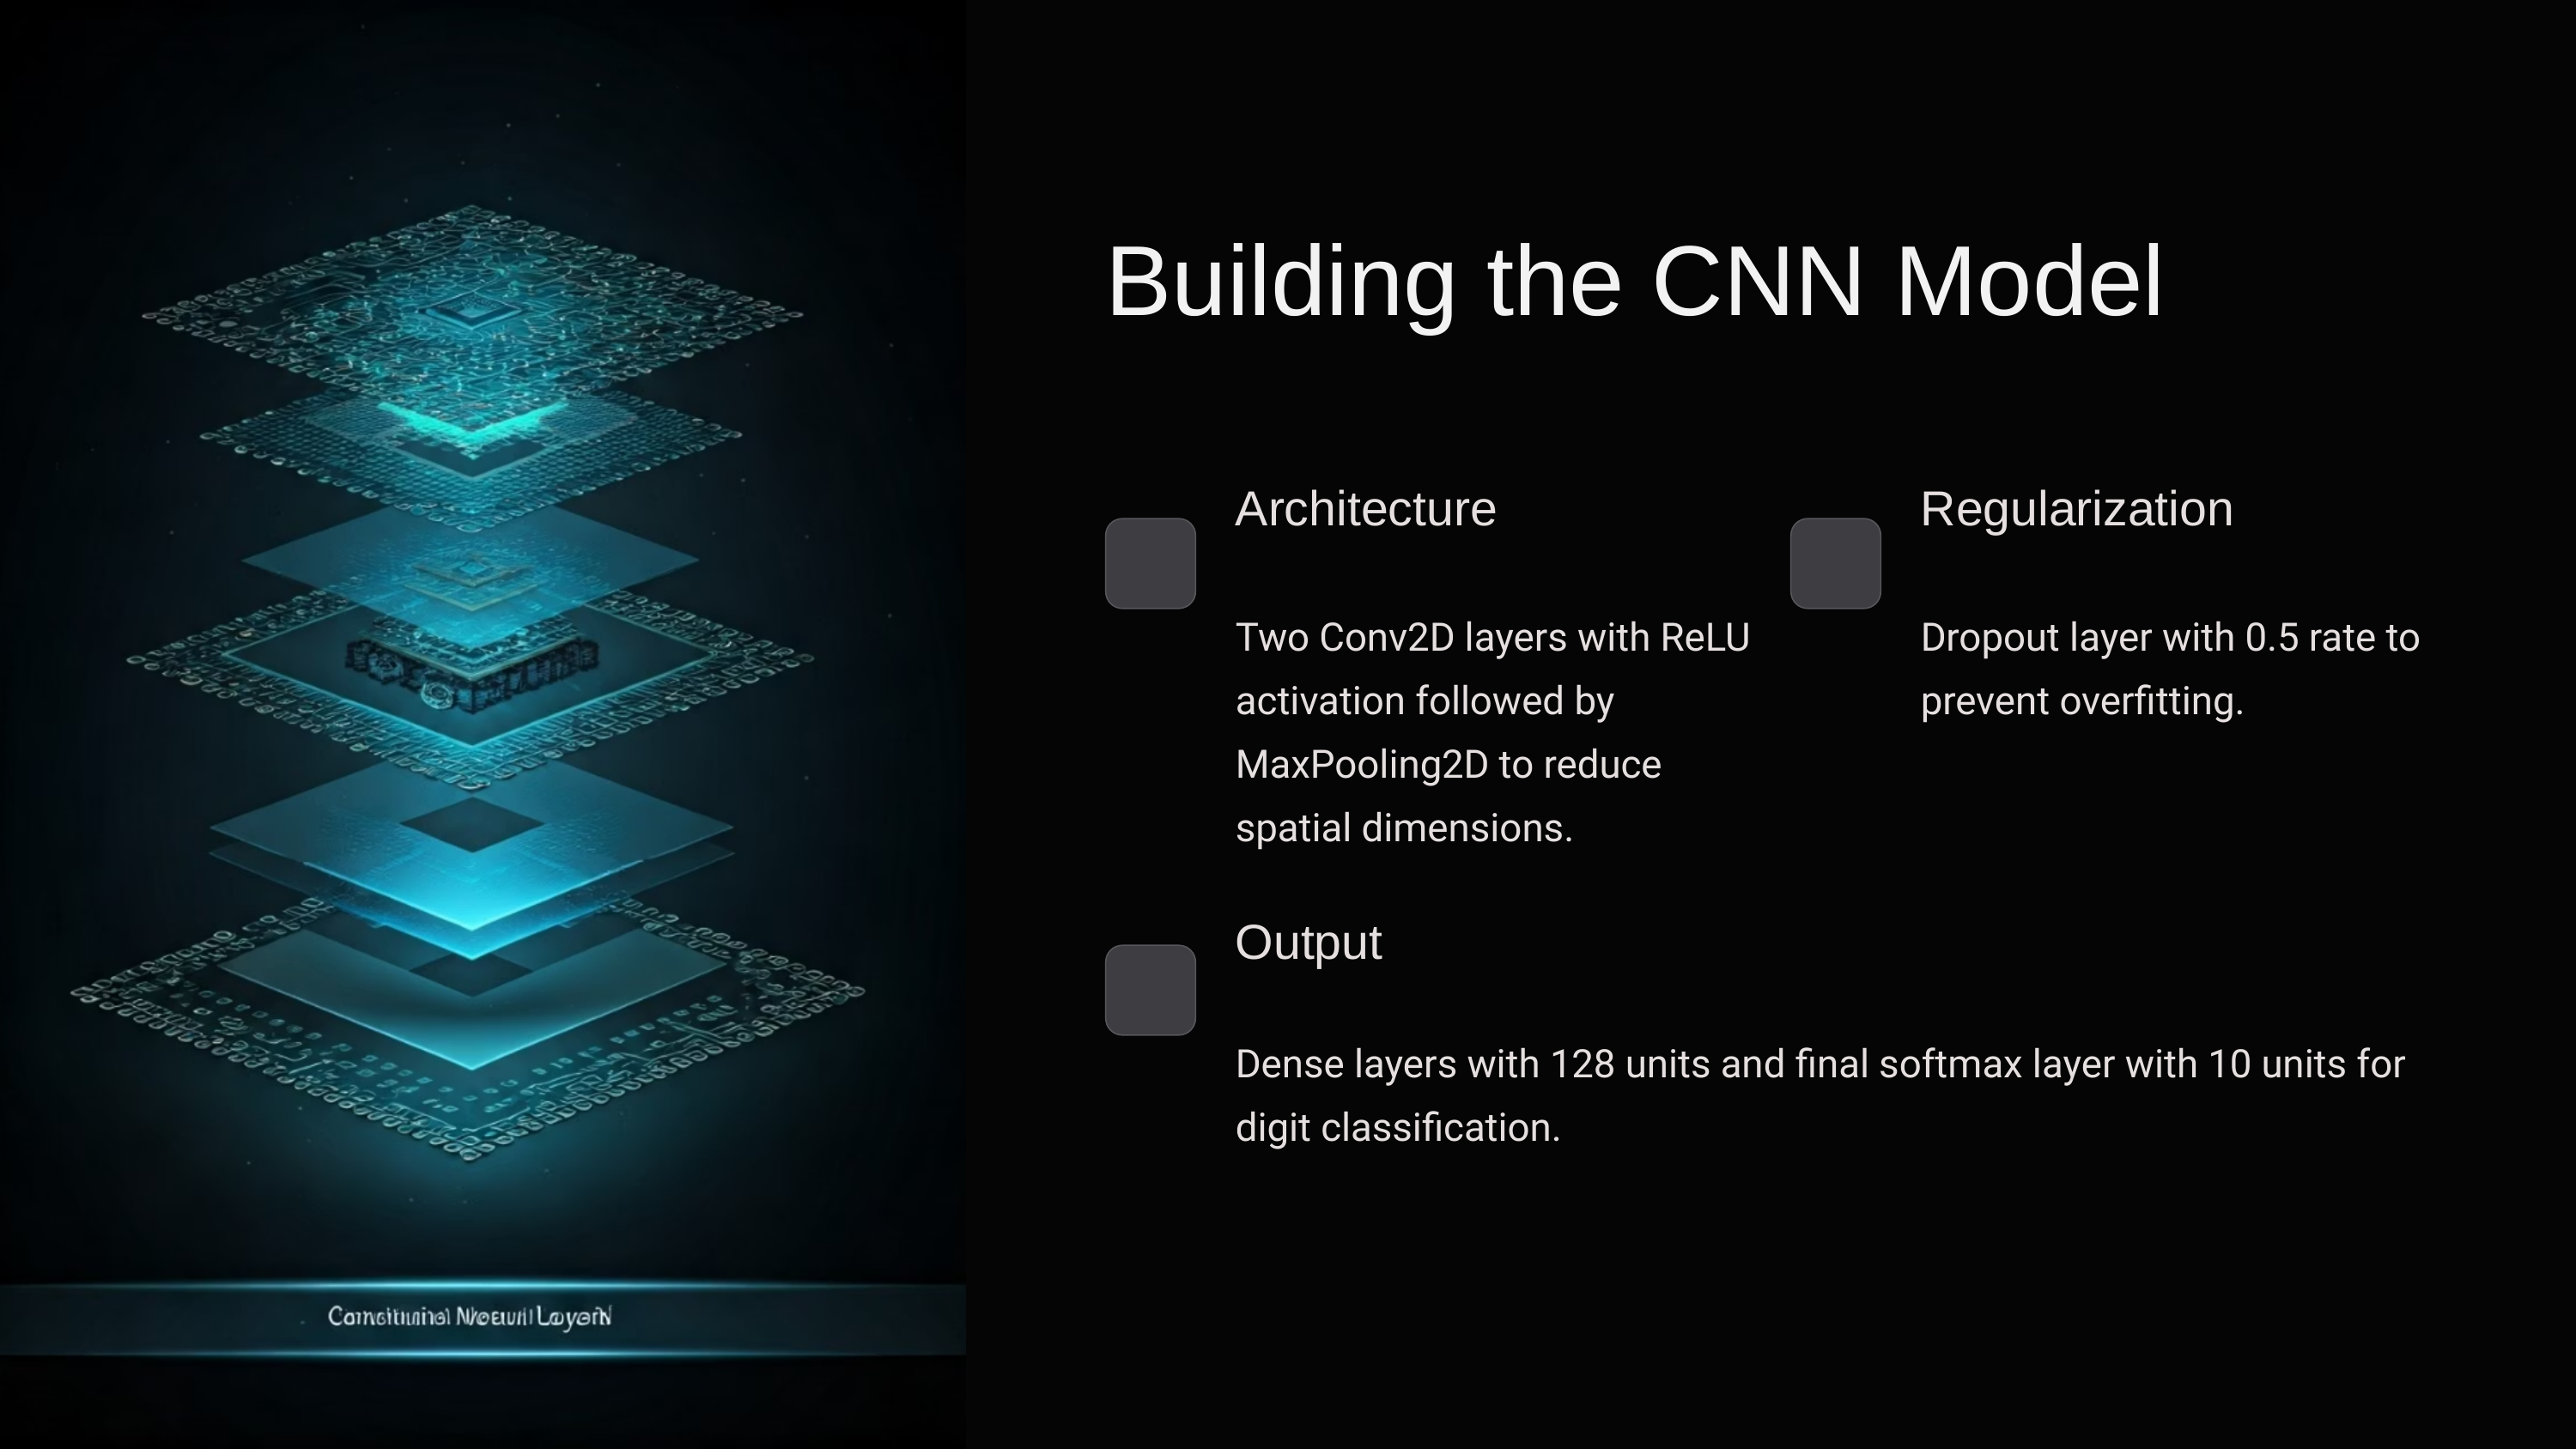

Building the CNN Model

Architecture

Regularization

Two Conv2D layers with ReLU activation followed by MaxPooling2D to reduce spatial dimensions.

Dropout layer with 0.5 rate to prevent overfitting.

Output

Dense layers with 128 units and final softmax layer with 10 units for digit classification.